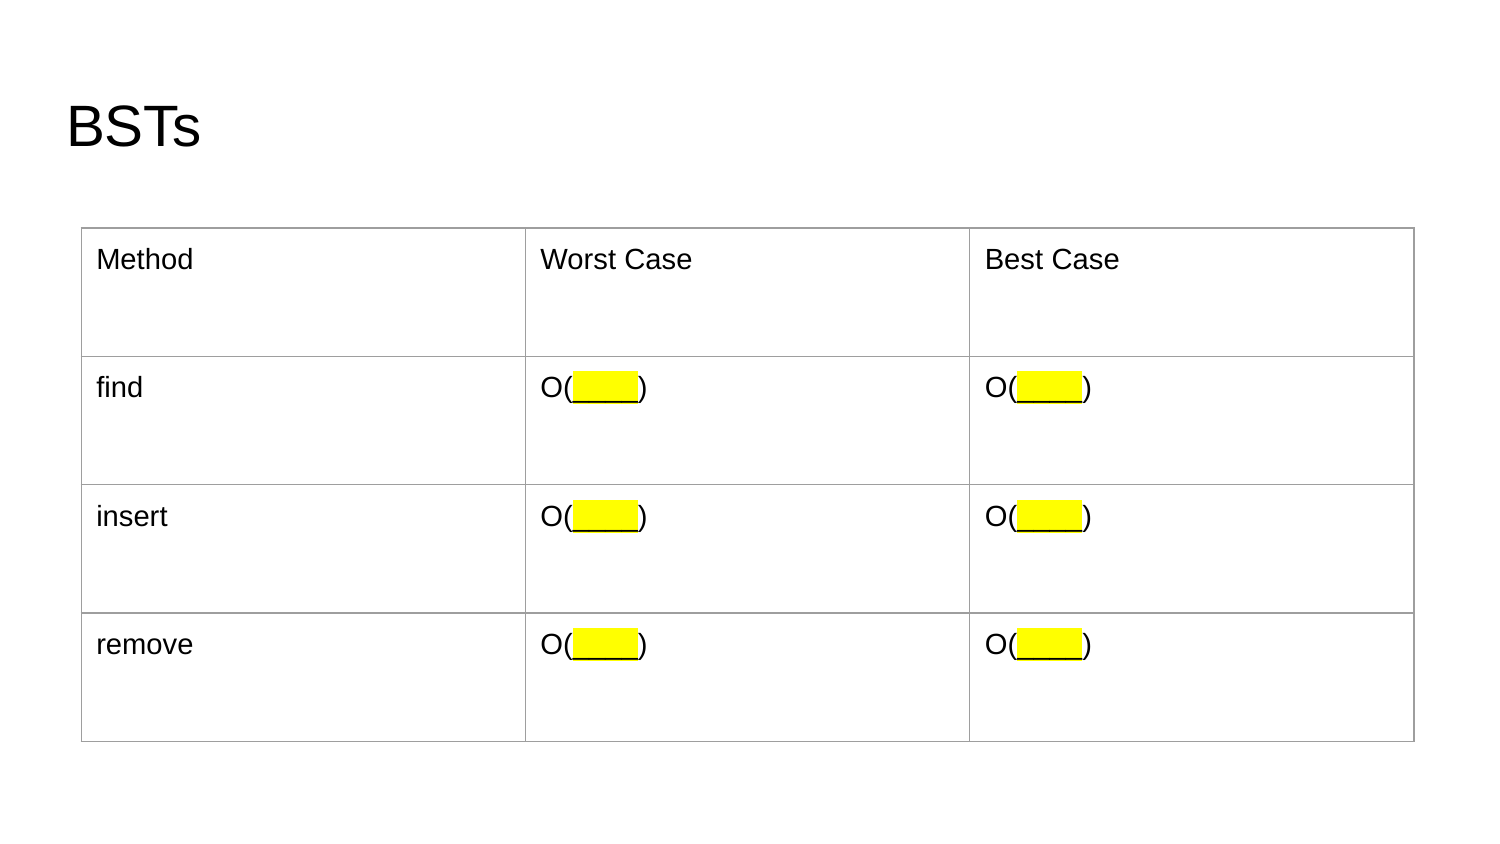

# BSTs
| Method | Worst Case | Best Case |
| --- | --- | --- |
| find | O(\_\_\_\_) | O(\_\_\_\_) |
| insert | O(\_\_\_\_) | O(\_\_\_\_) |
| remove | O(\_\_\_\_) | O(\_\_\_\_) |